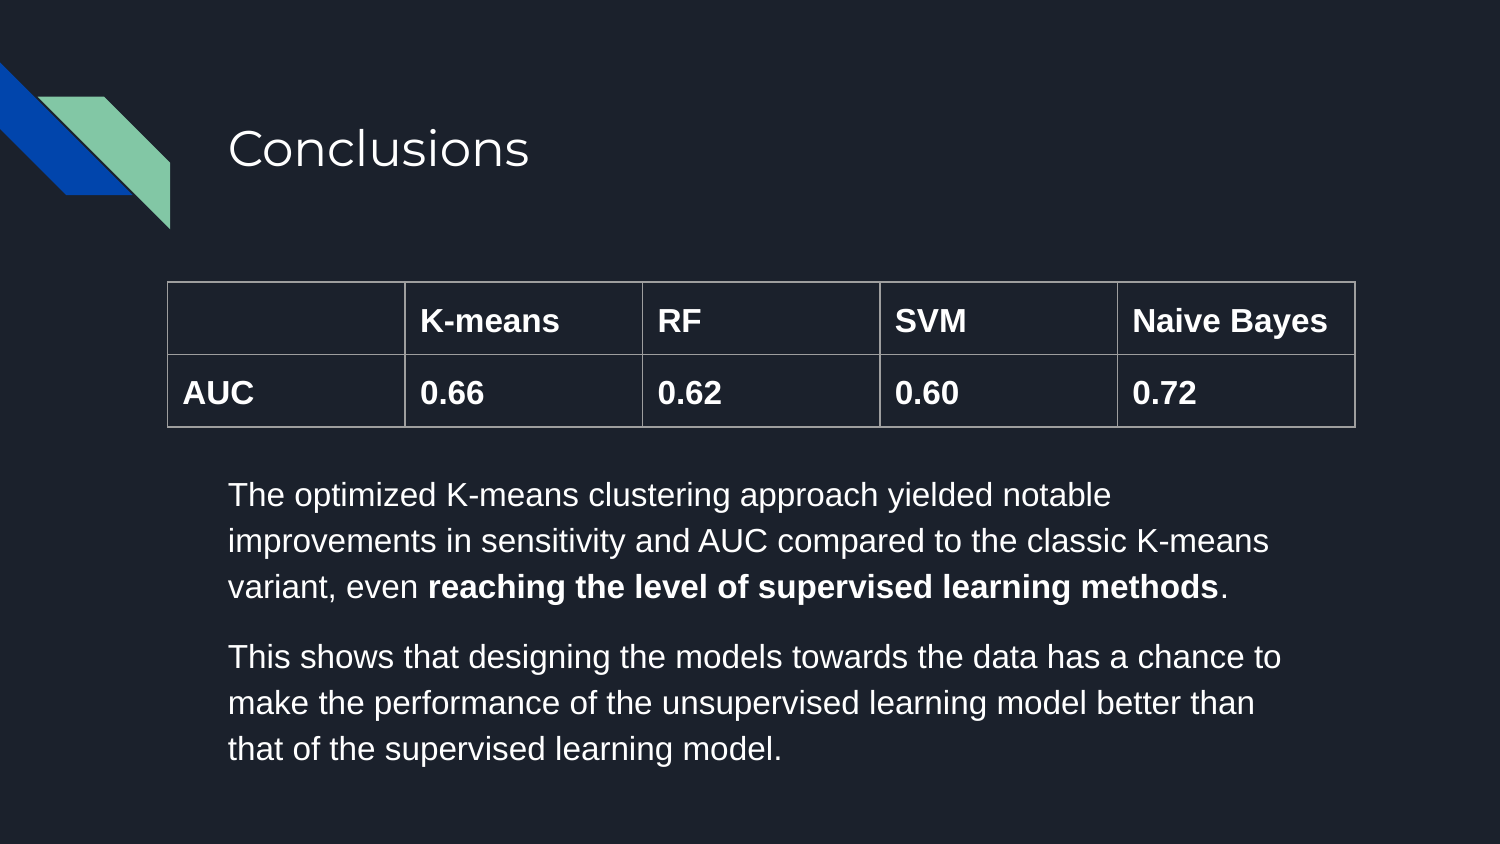

# Conclusions
|  | K-means | RF | SVM | Naive Bayes |
| --- | --- | --- | --- | --- |
| AUC | 0.66 | 0.62 | 0.60 | 0.72 |
The optimized K-means clustering approach yielded notable improvements in sensitivity and AUC compared to the classic K-means variant, even reaching the level of supervised learning methods.
This shows that designing the models towards the data has a chance to make the performance of the unsupervised learning model better than that of the supervised learning model.